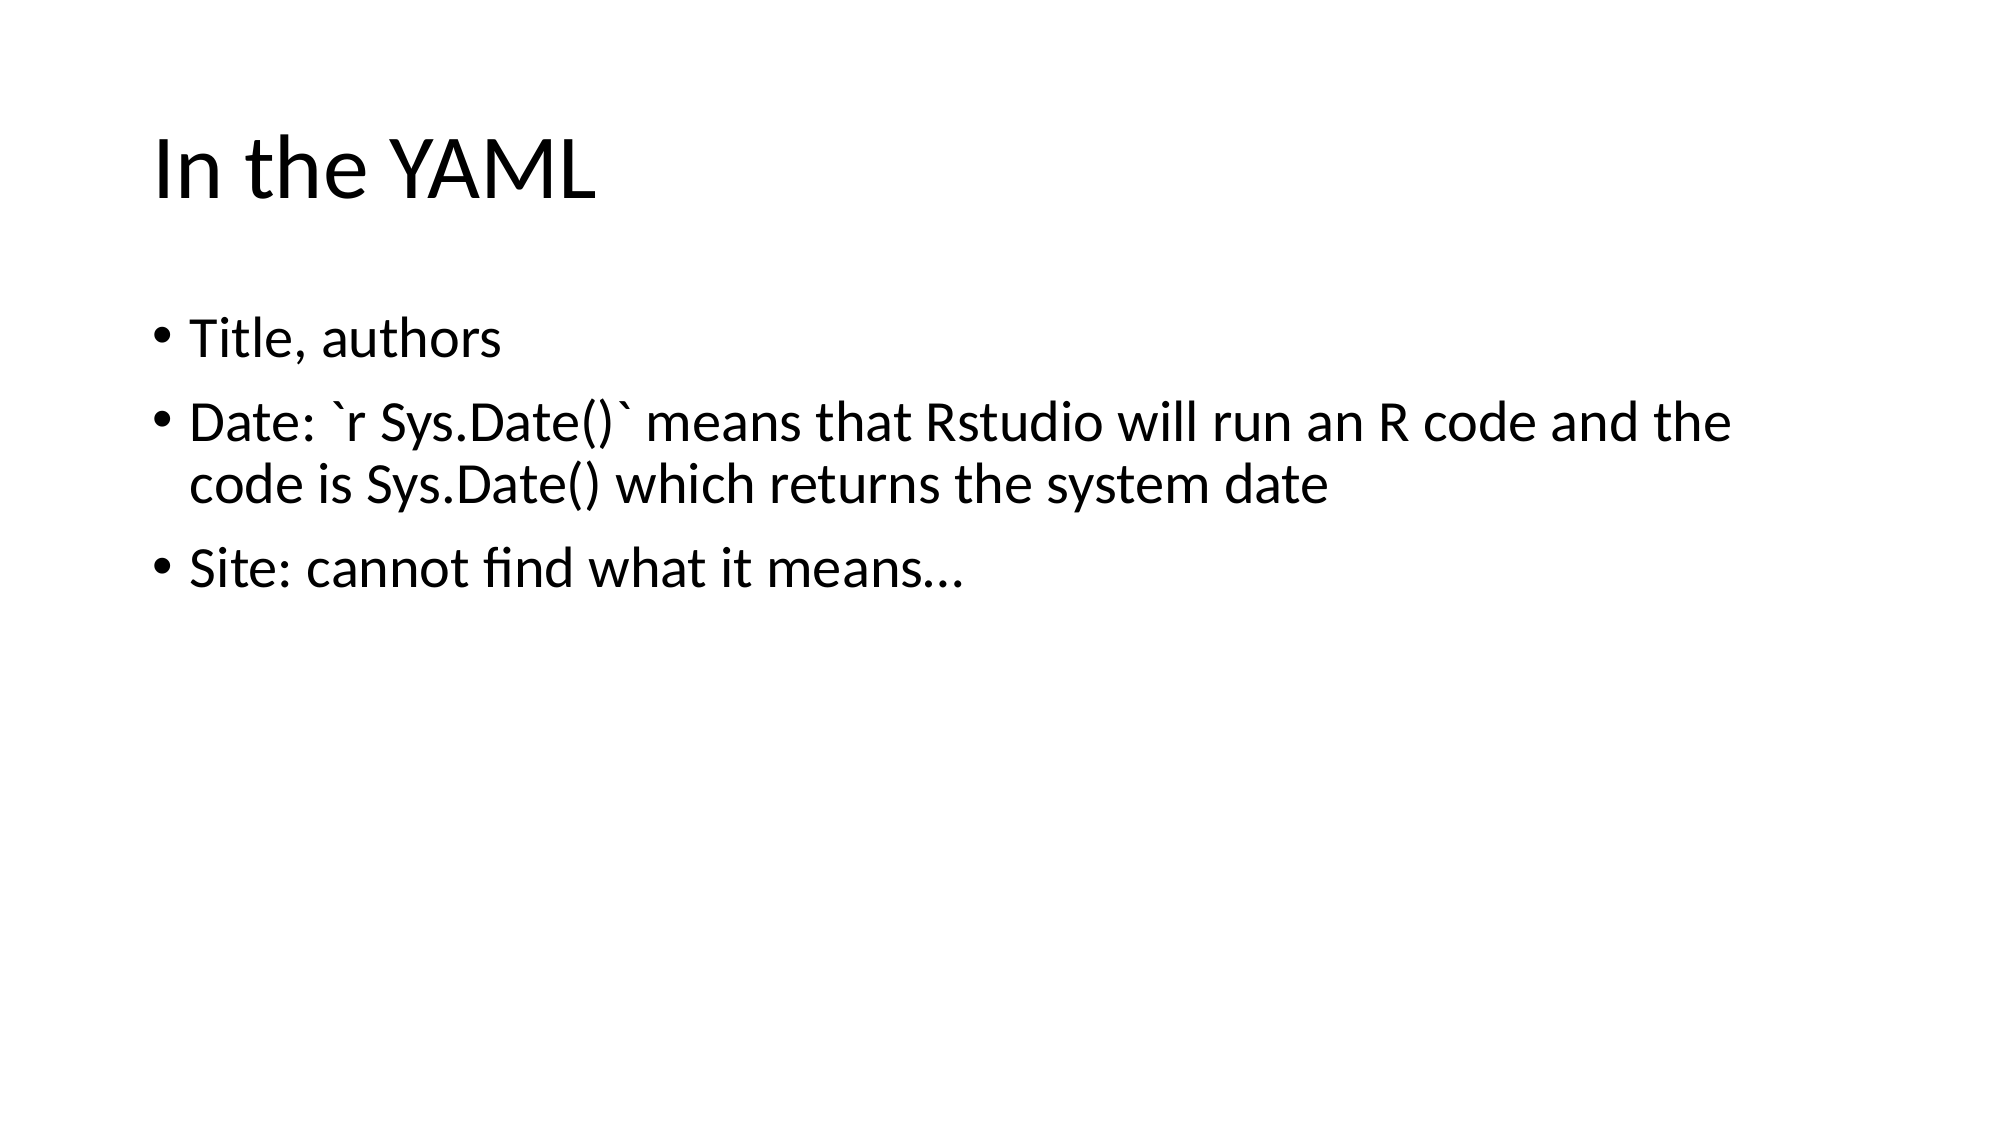

# In the YAML
Title, authors
Date: `r Sys.Date()` means that Rstudio will run an R code and the code is Sys.Date() which returns the system date
Site: cannot find what it means…